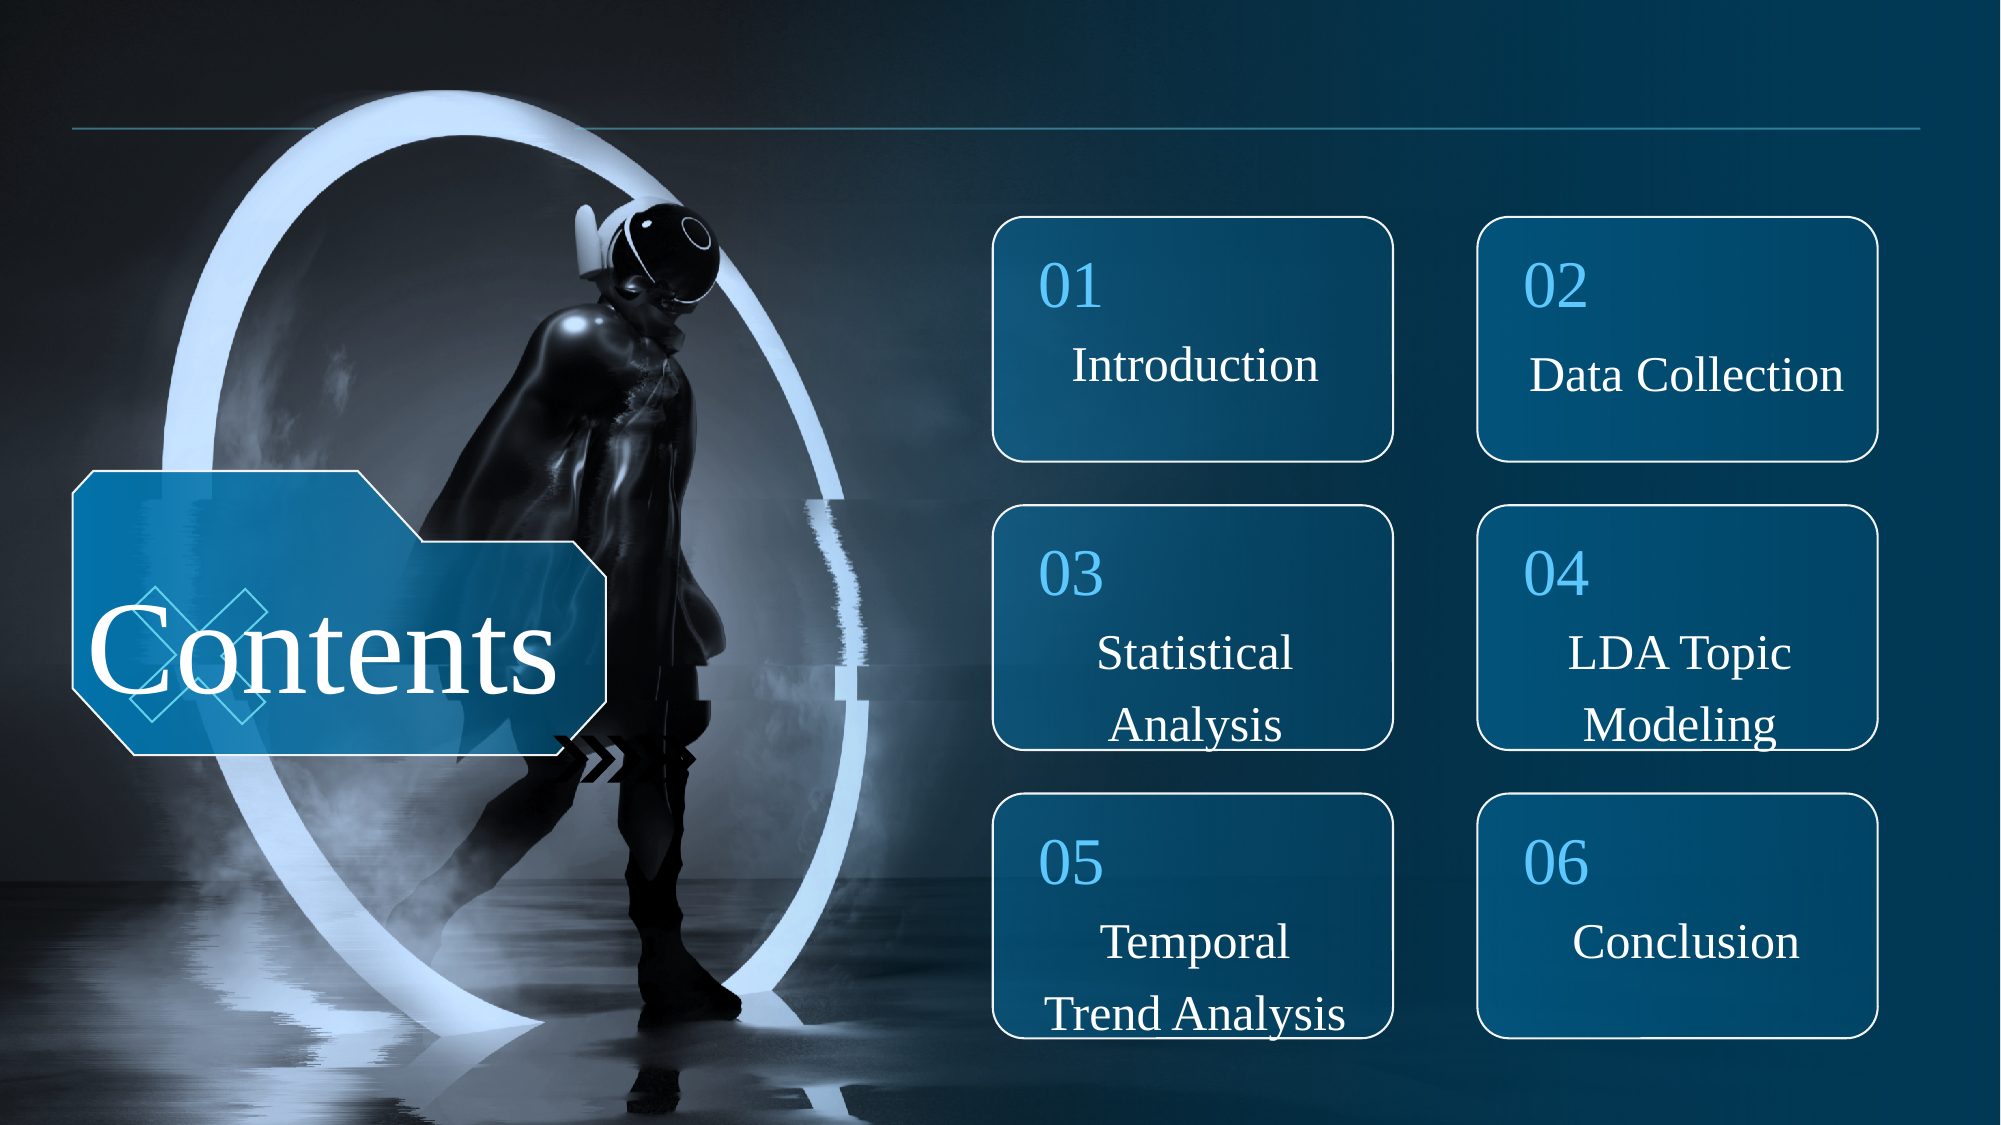

01
02
Introduction
Data Collection

03
04
Contents
Statistical Analysis
LDA Topic Modeling

05
06
Temporal Trend Analysis
 Conclusion